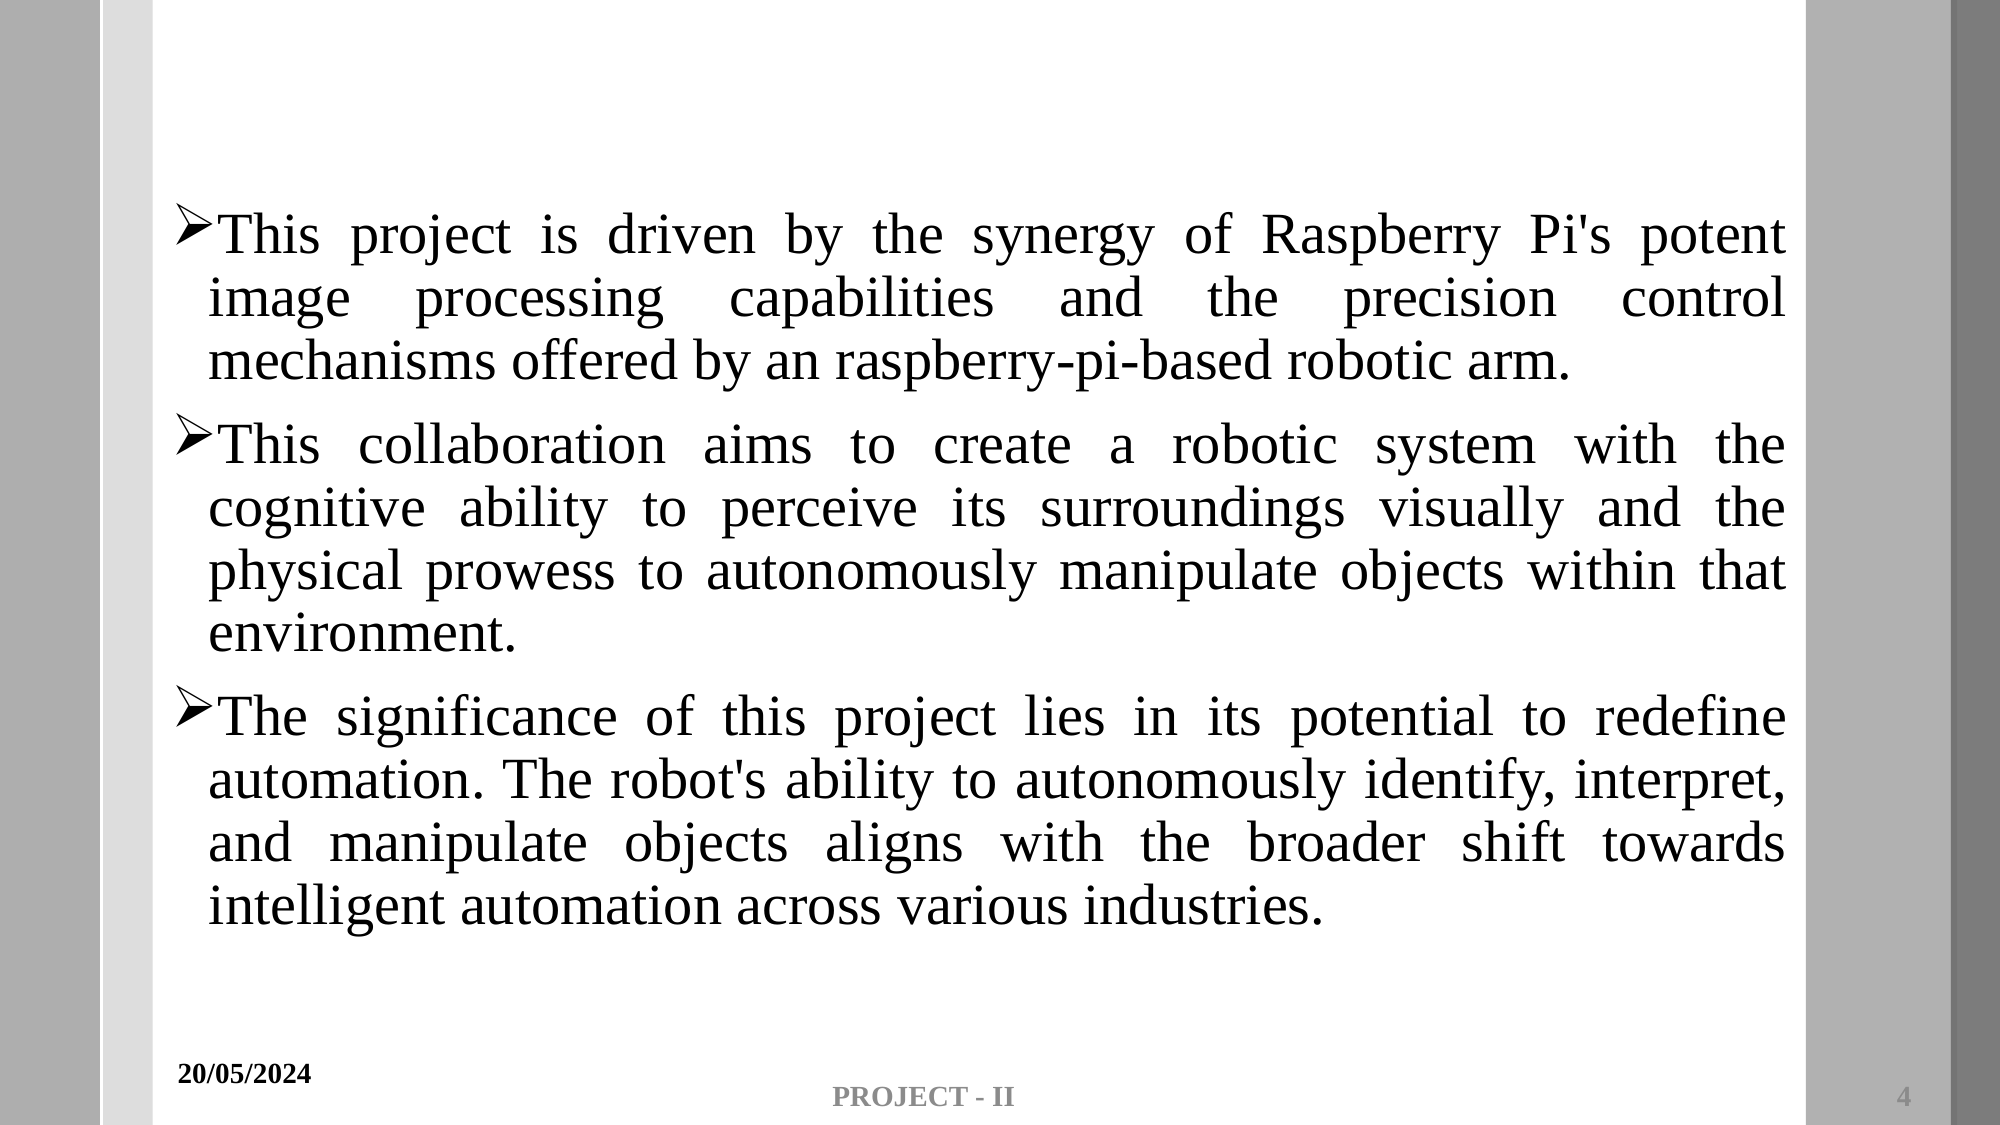

This project is driven by the synergy of Raspberry Pi's potent image processing capabilities and the precision control mechanisms offered by an raspberry-pi-based robotic arm.
This collaboration aims to create a robotic system with the cognitive ability to perceive its surroundings visually and the physical prowess to autonomously manipulate objects within that environment.
The significance of this project lies in its potential to redefine automation. The robot's ability to autonomously identify, interpret, and manipulate objects aligns with the broader shift towards intelligent automation across various industries.
20/05/2024
PROJECT - II
4